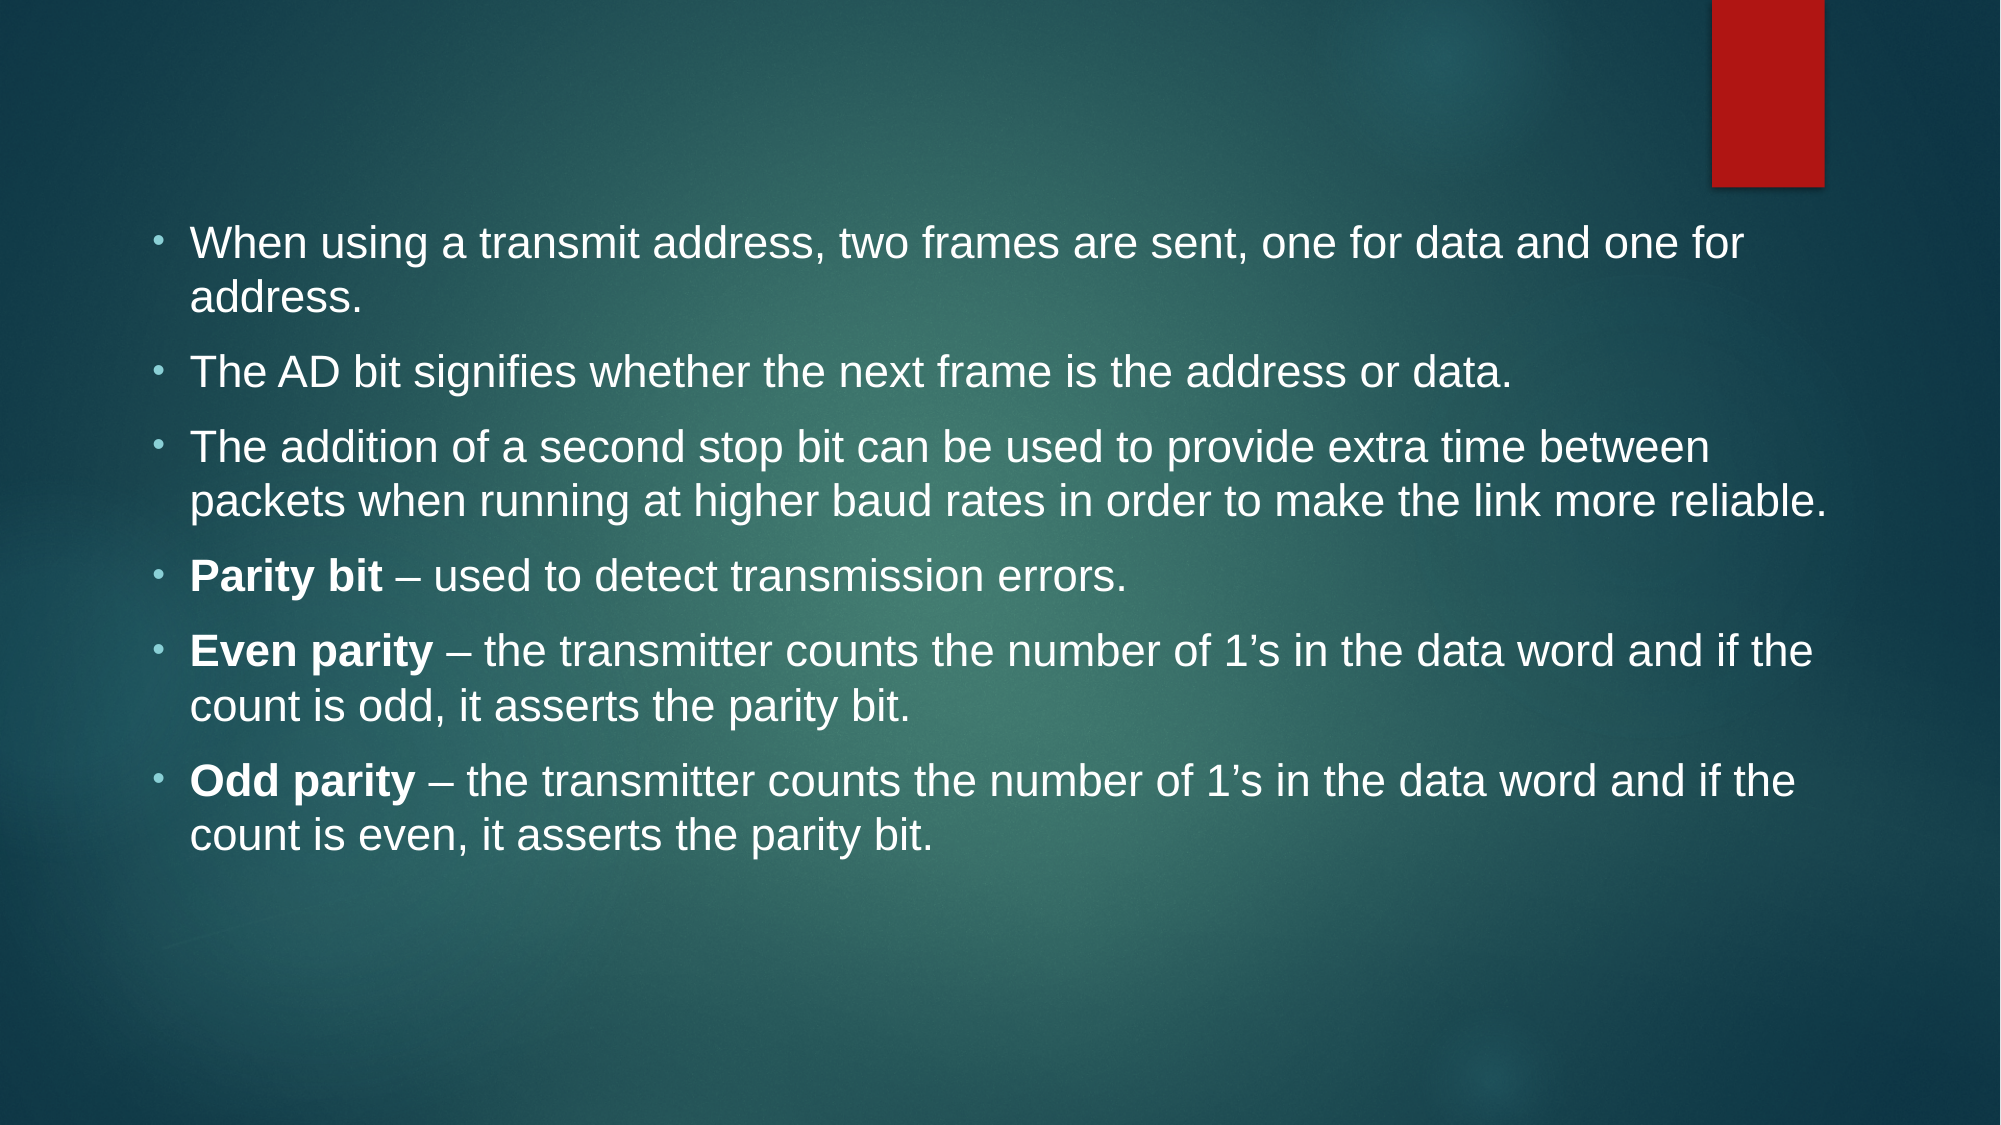

#
When using a transmit address, two frames are sent, one for data and one for address.
The AD bit signifies whether the next frame is the address or data.
The addition of a second stop bit can be used to provide extra time between packets when running at higher baud rates in order to make the link more reliable.
Parity bit – used to detect transmission errors.
Even parity – the transmitter counts the number of 1’s in the data word and if the count is odd, it asserts the parity bit.
Odd parity – the transmitter counts the number of 1’s in the data word and if the count is even, it asserts the parity bit.